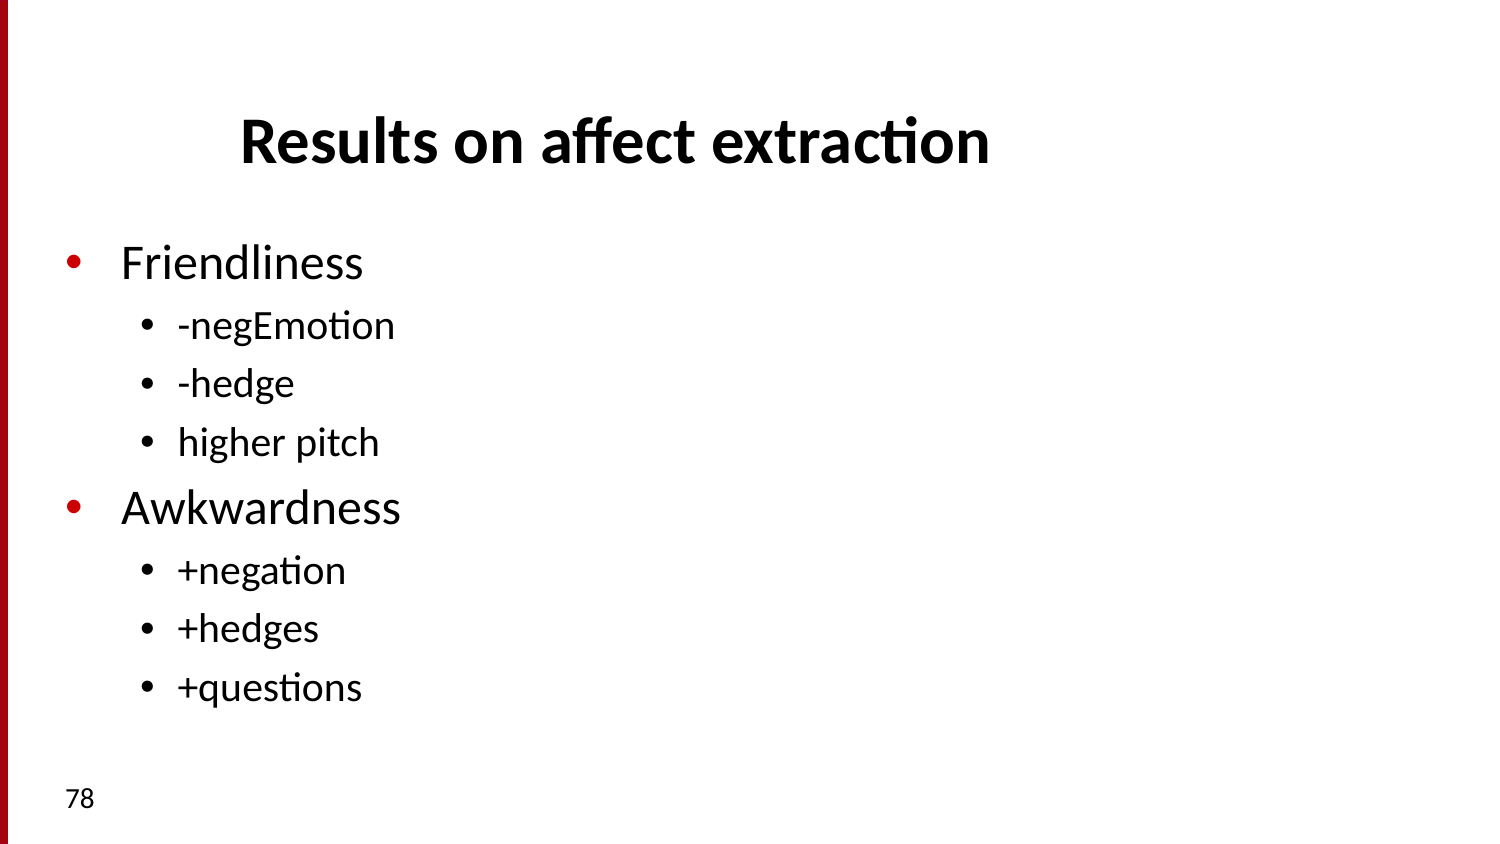

# Results on affect extraction
Friendliness
-negEmotion
-hedge
higher pitch
Awkwardness
+negation
+hedges
+questions
78